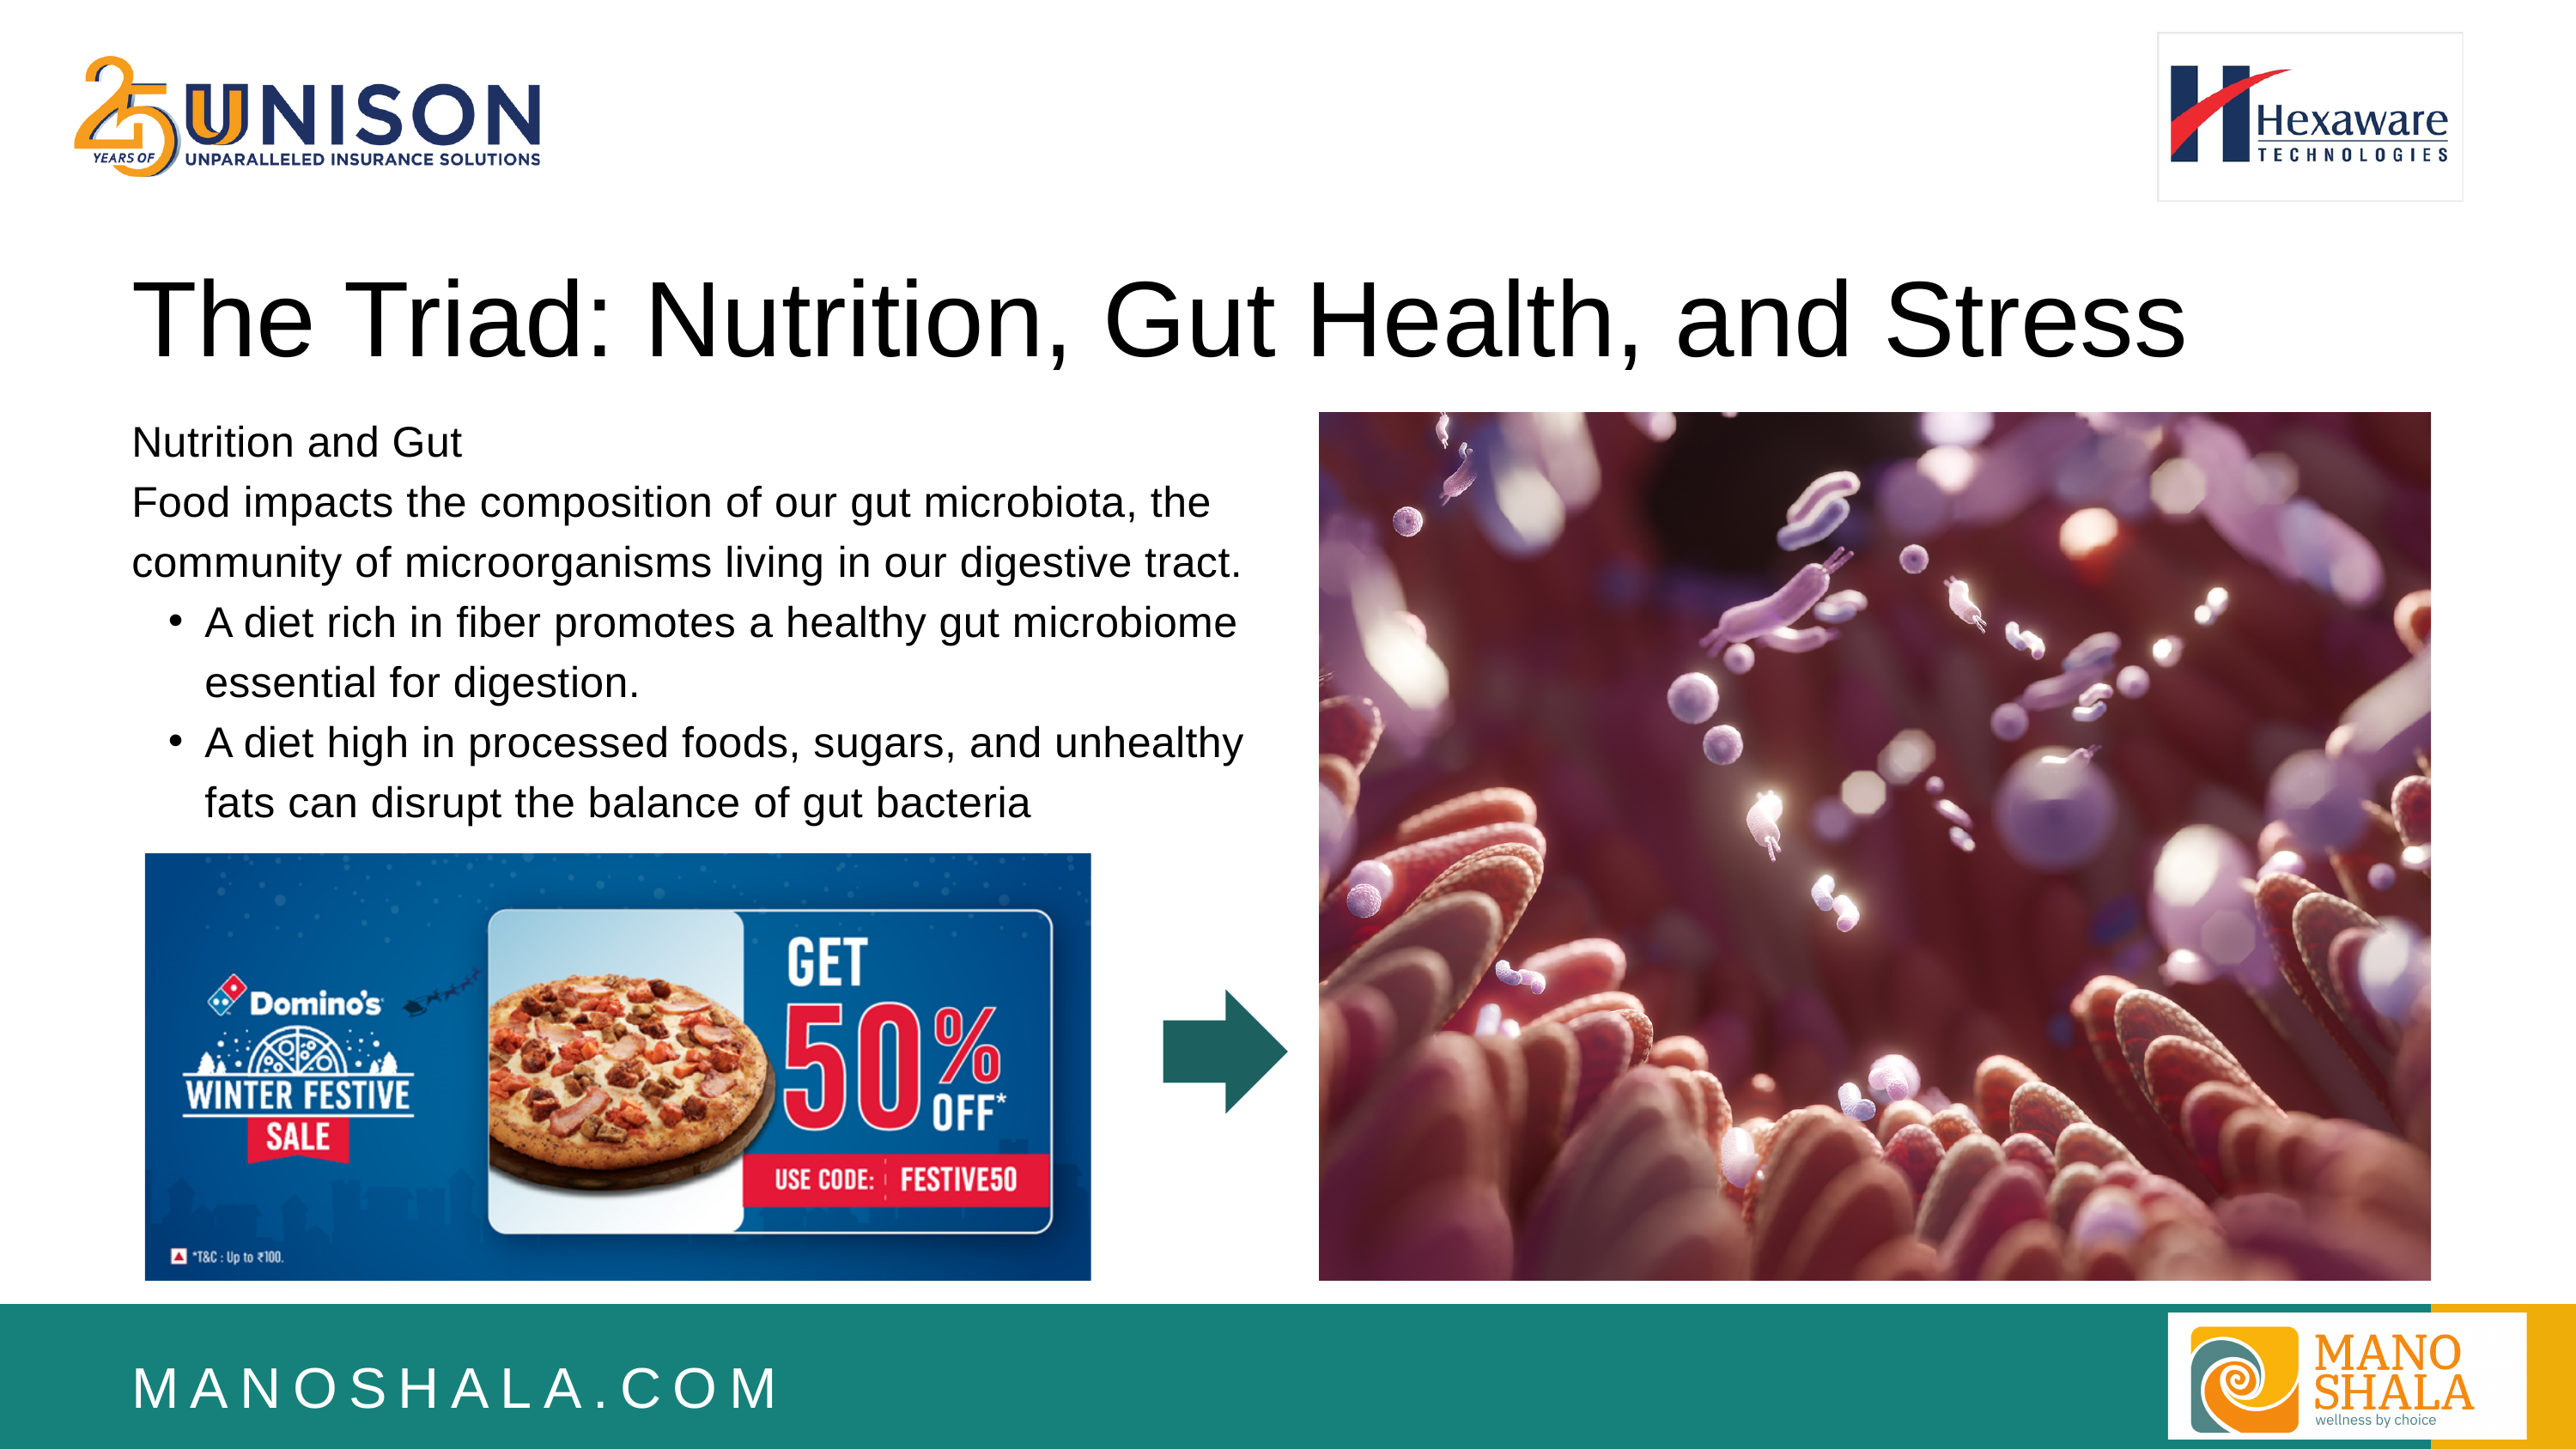

The Triad: Nutrition, Gut Health, and Stress
Nutrition and Gut
Food impacts the composition of our gut microbiota, the community of microorganisms living in our digestive tract.
A diet rich in fiber promotes a healthy gut microbiome essential for digestion.
A diet high in processed foods, sugars, and unhealthy fats can disrupt the balance of gut bacteria

MANOSHALA.COM